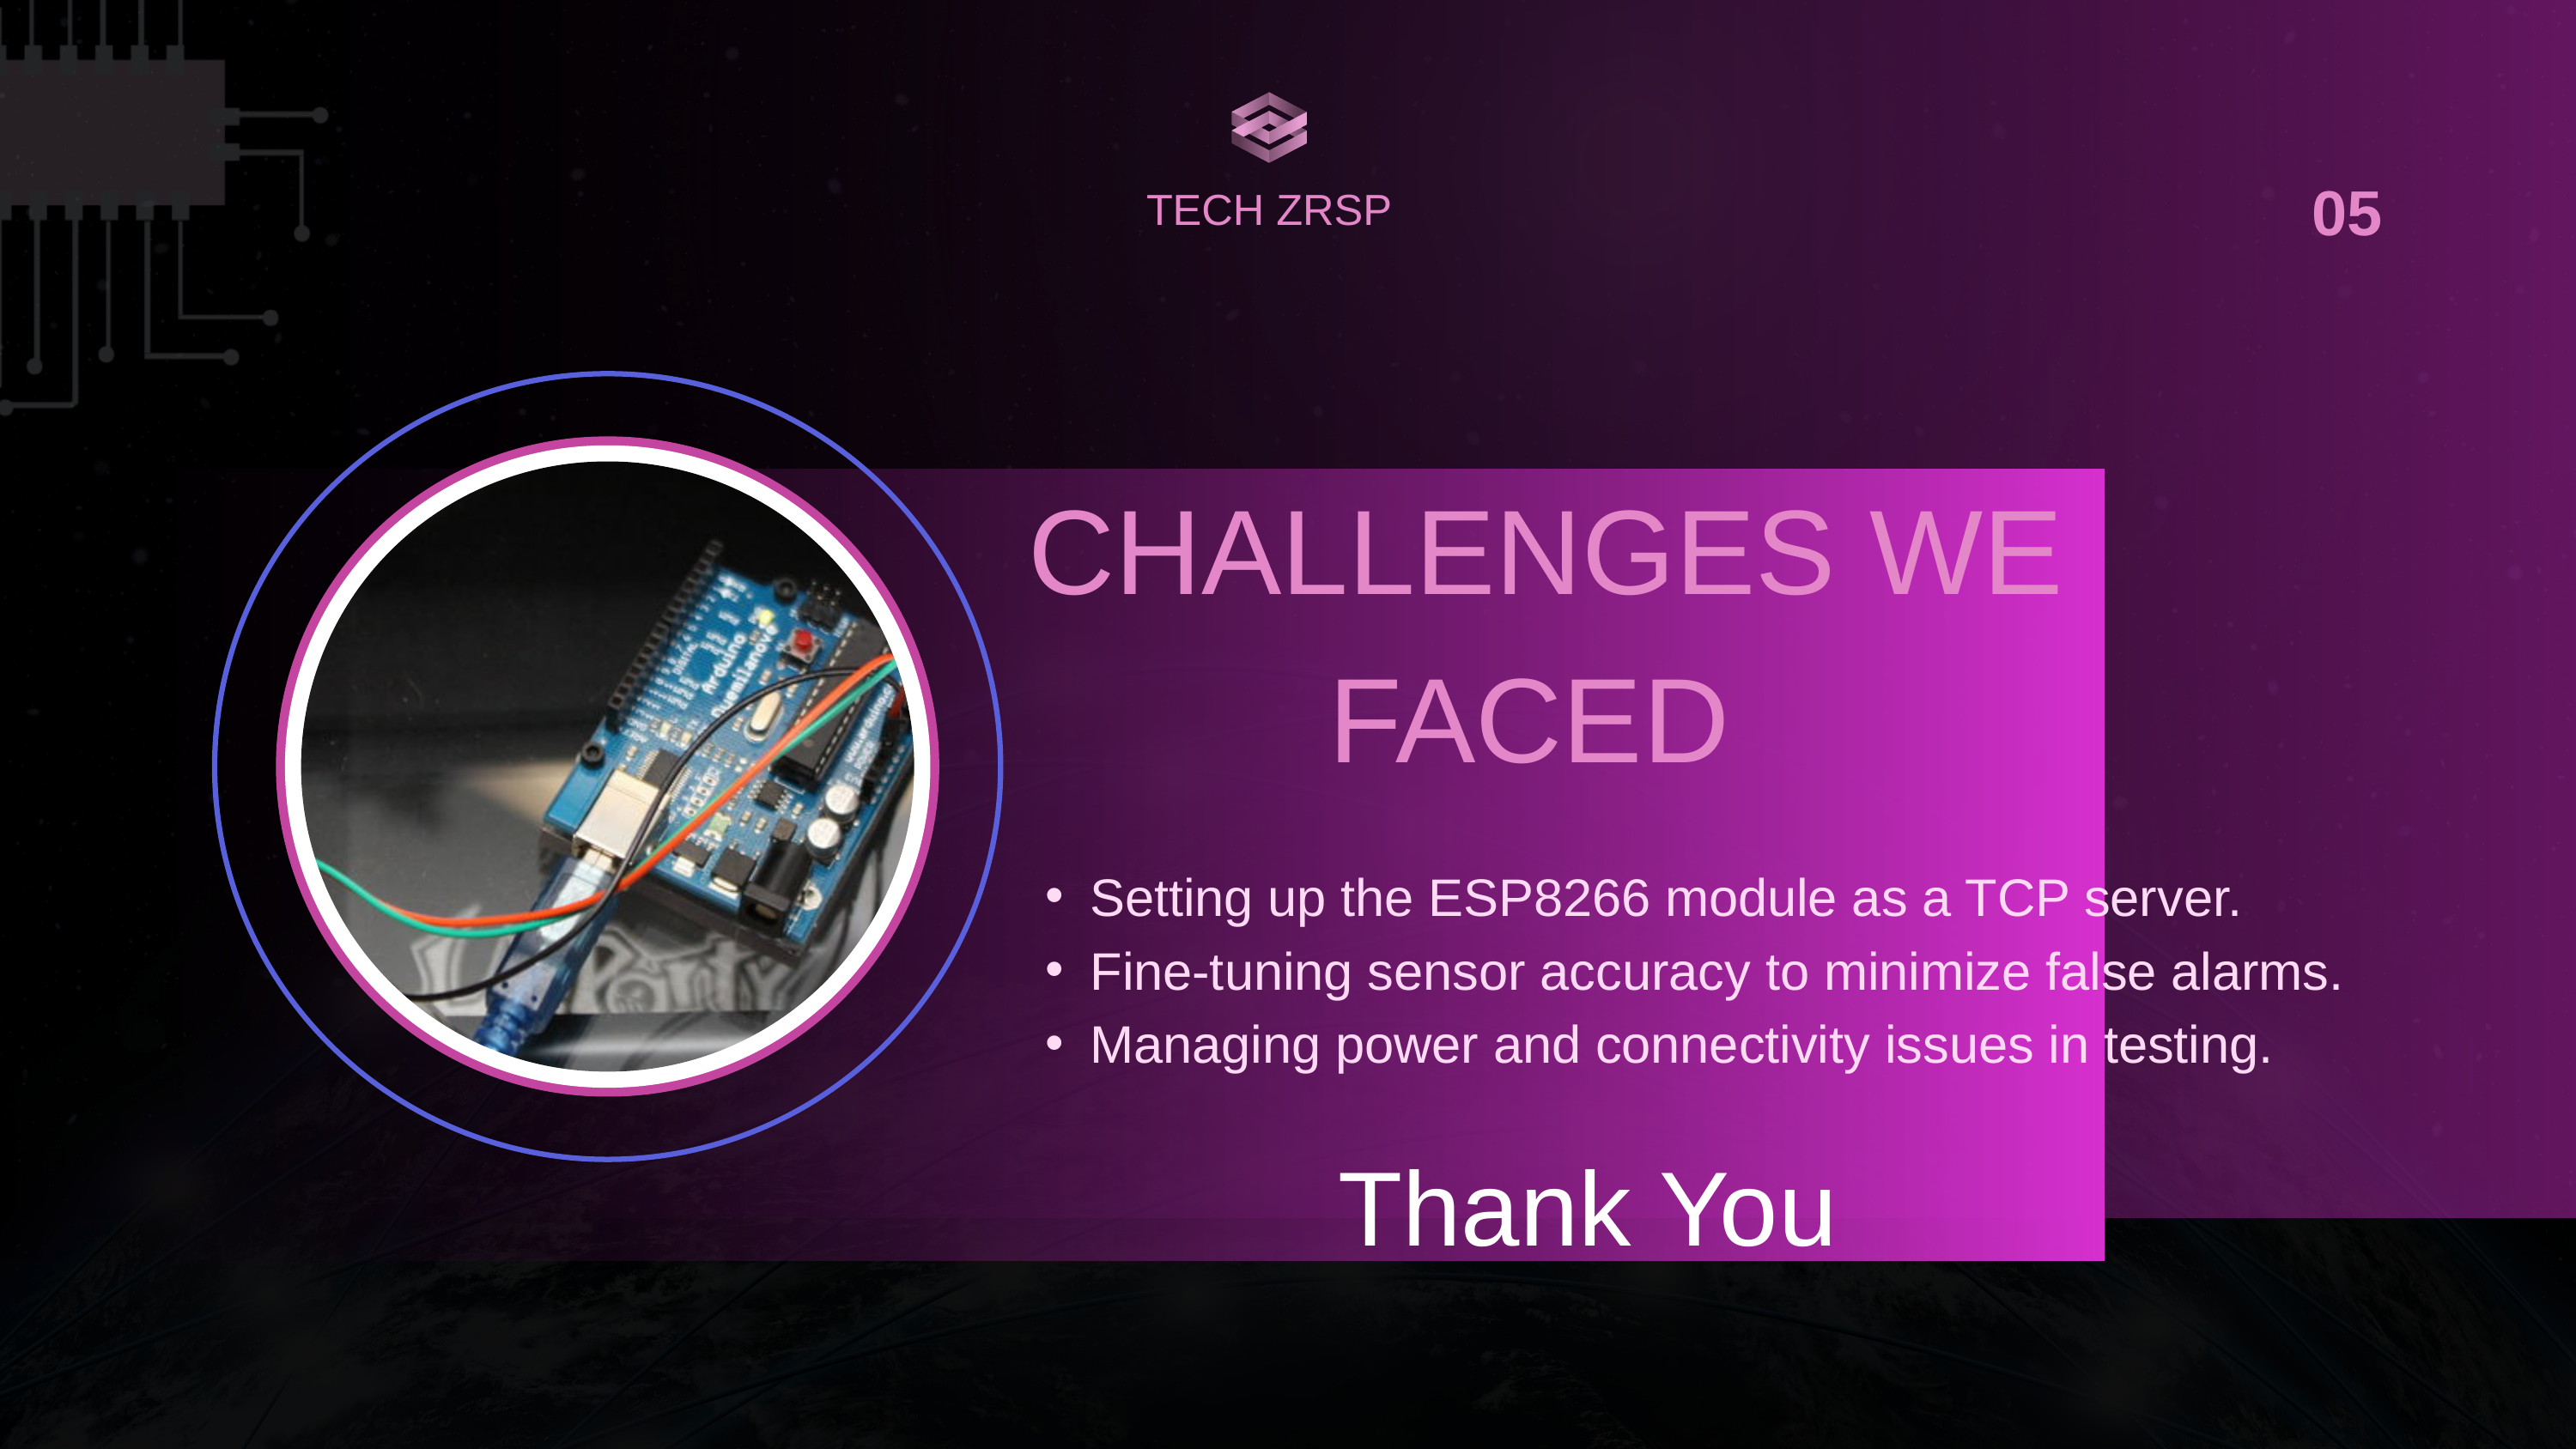

05
TECH ZRSP

 CHALLENGES WE FACED

Setting up the ESP8266 module as a TCP server.
Fine-tuning sensor accuracy to minimize false alarms.
Managing power and connectivity issues in testing.

Thank You